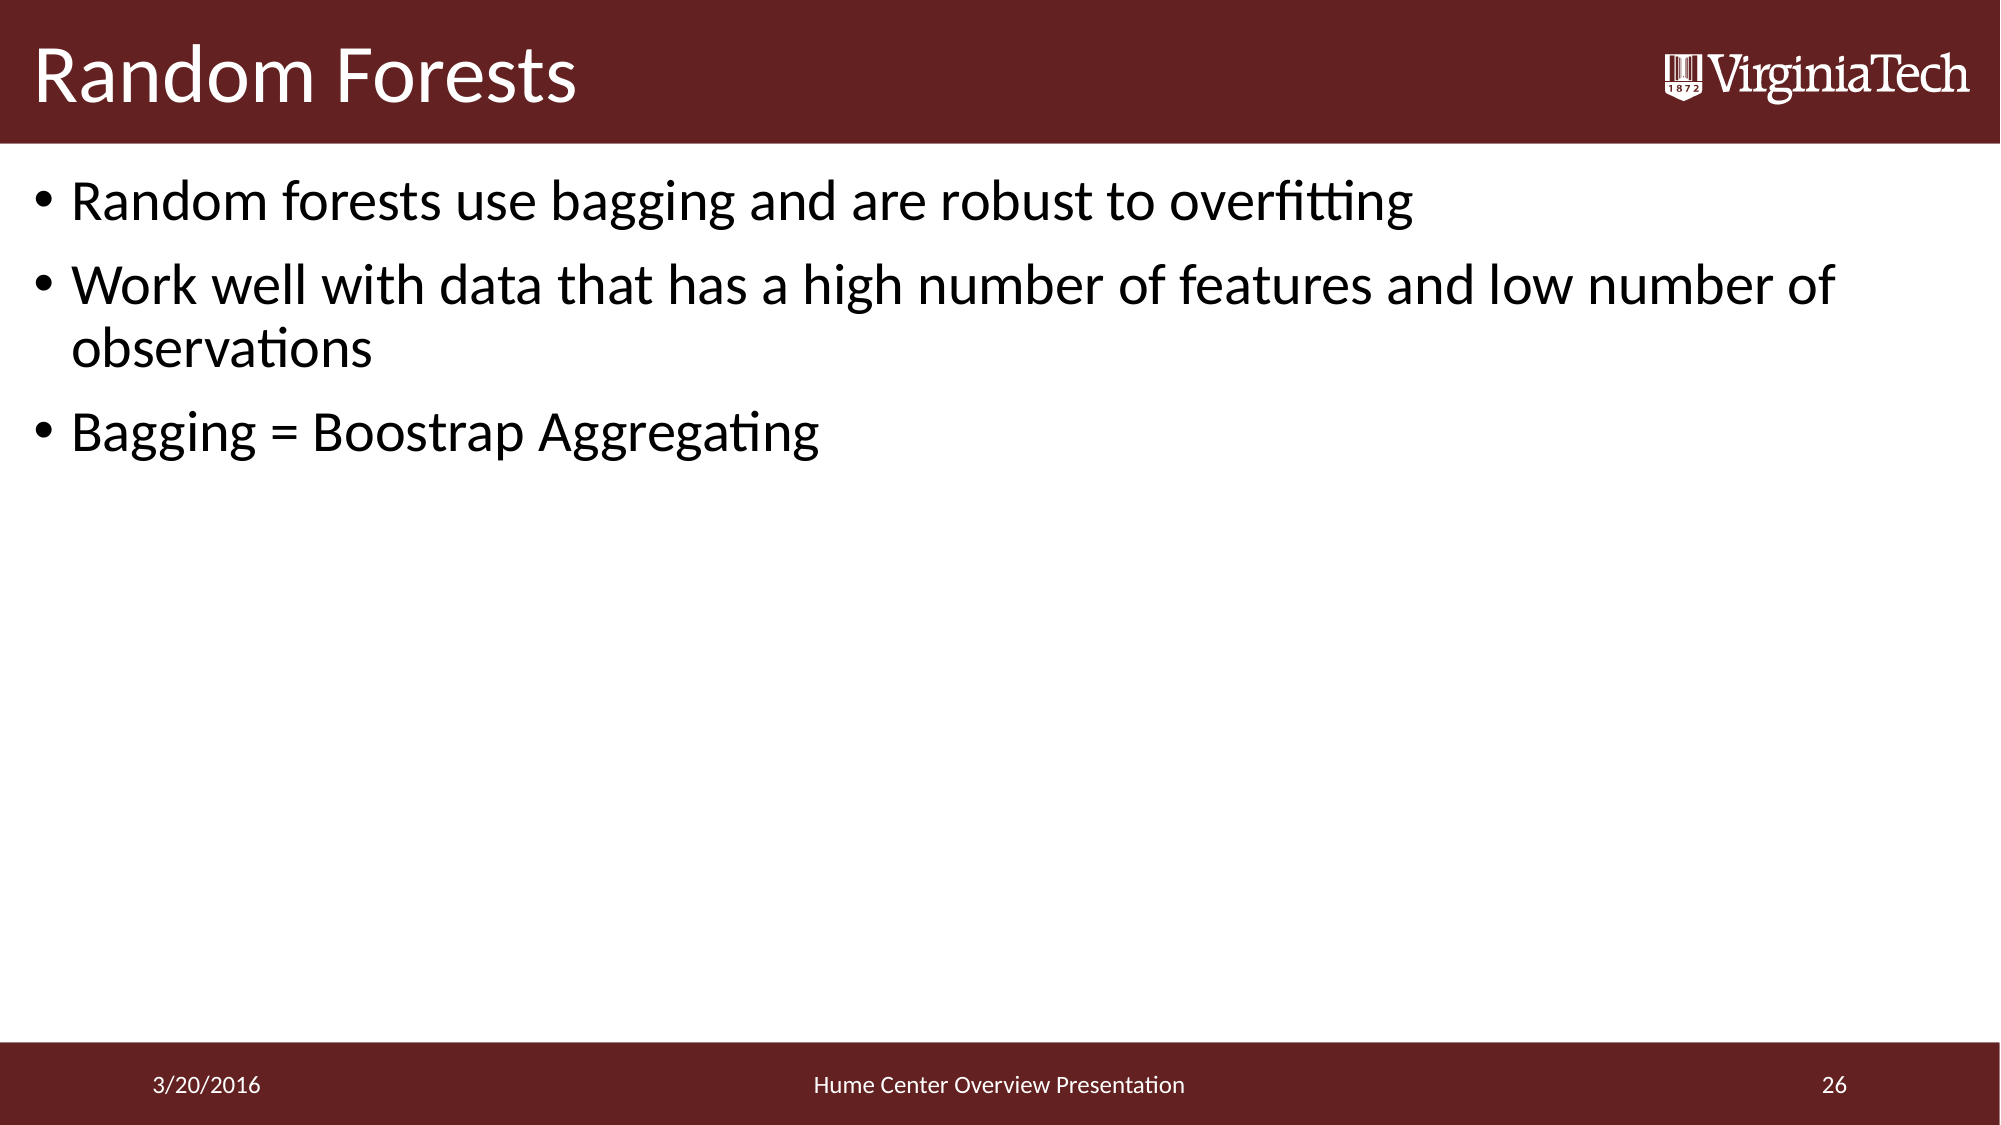

# Random Forests
Random forests use bagging and are robust to overfitting
Work well with data that has a high number of features and low number of observations
Bagging = Boostrap Aggregating
3/20/2016
Hume Center Overview Presentation
26